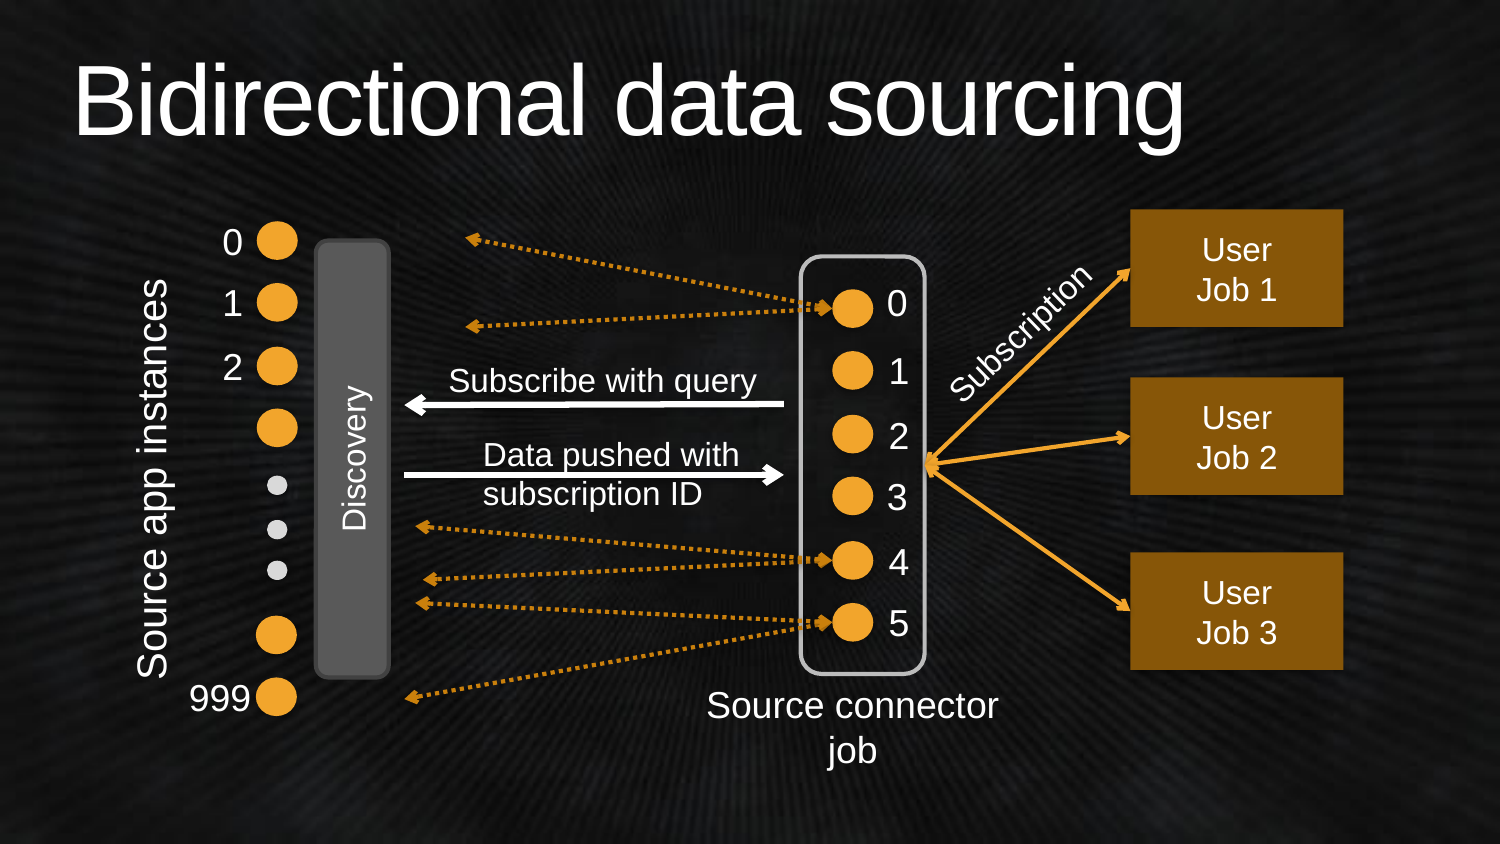

# Bidirectional data sourcing
User
Job 1
0

0
1

Subscription
2
1

Subscribe with query
User
Job 2
2

Discovery
Data pushed with
subscription ID
Source app instances
3

4

User
Job 3

5

999
Source connector
job